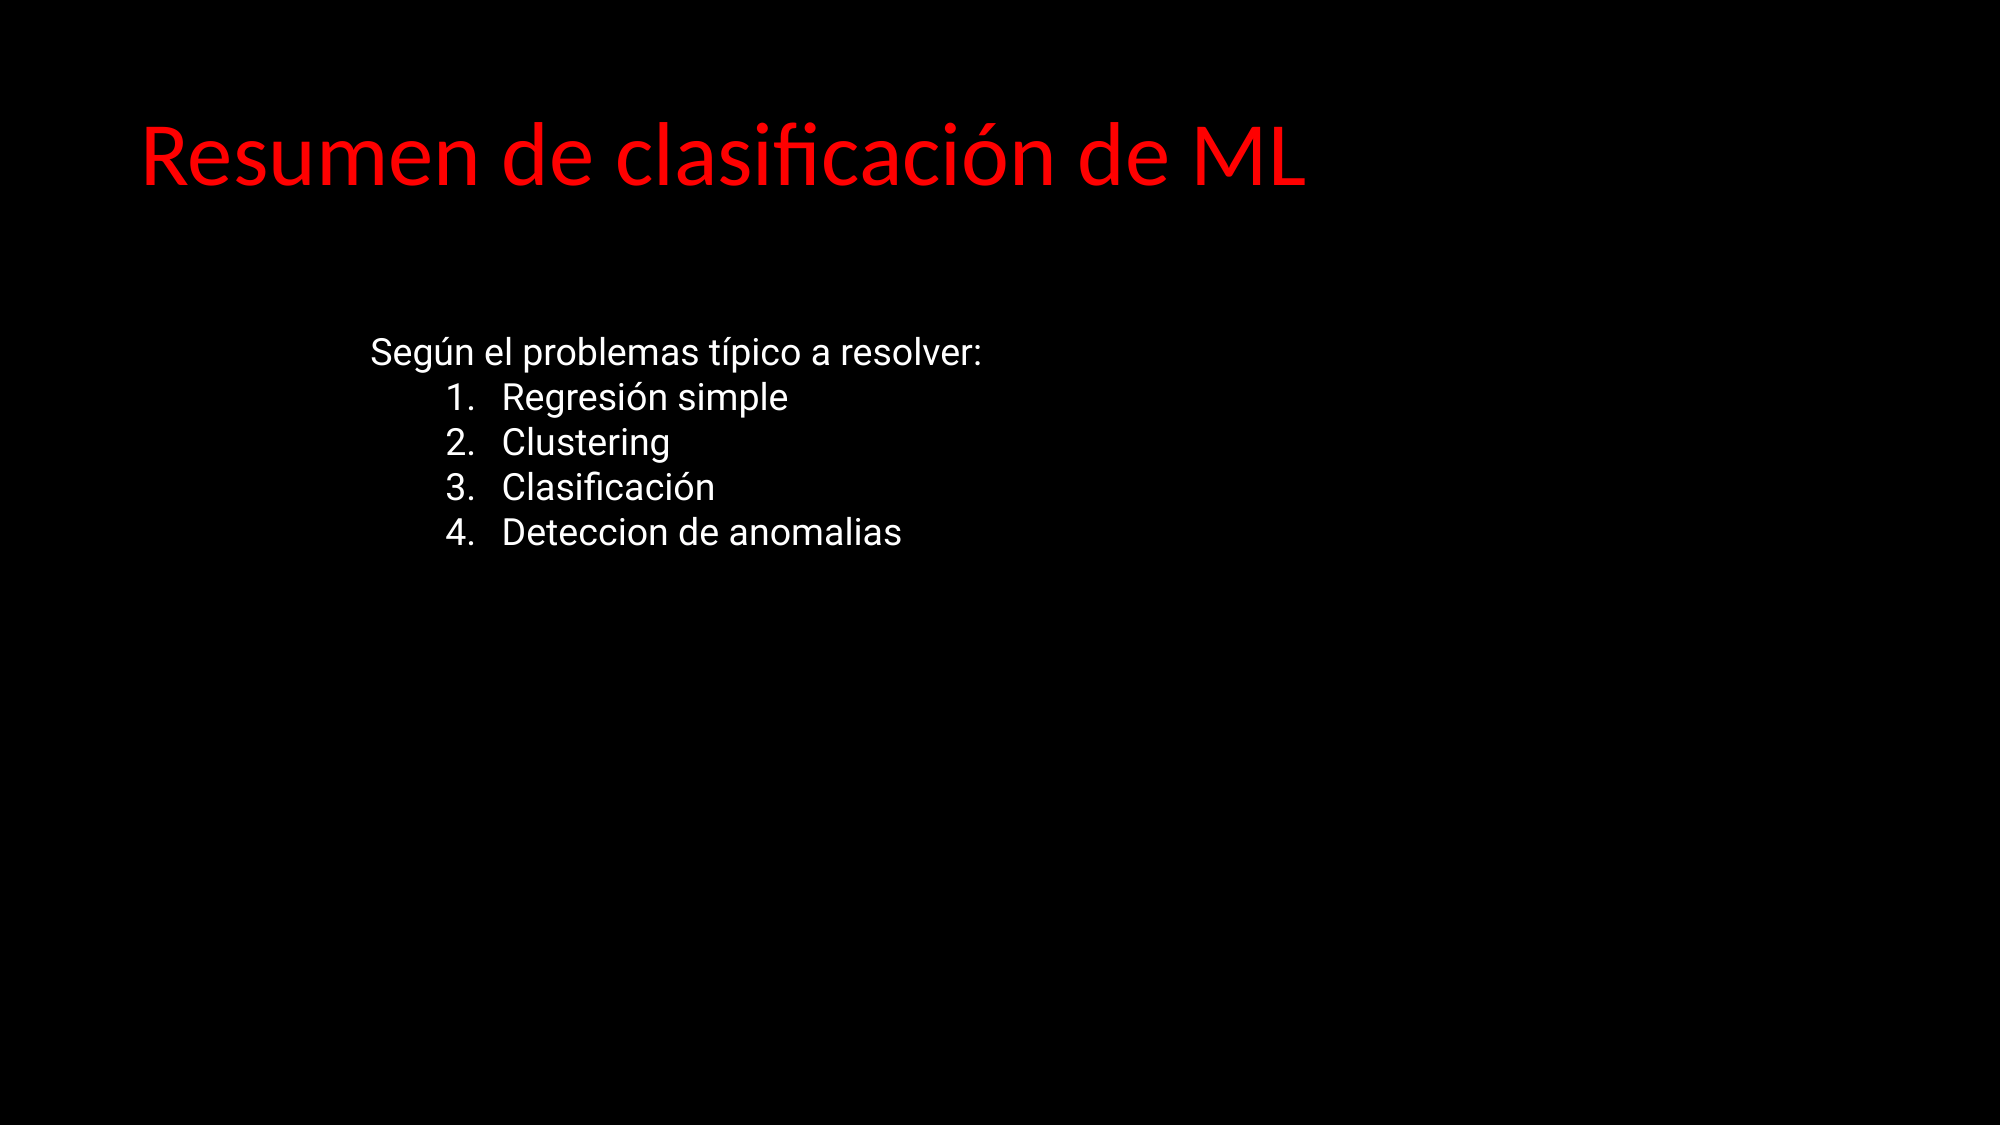

Resumen de clasificación de ML
Según el problemas típico a resolver:
Regresión simple
Clustering
Clasificación
Deteccion de anomalias